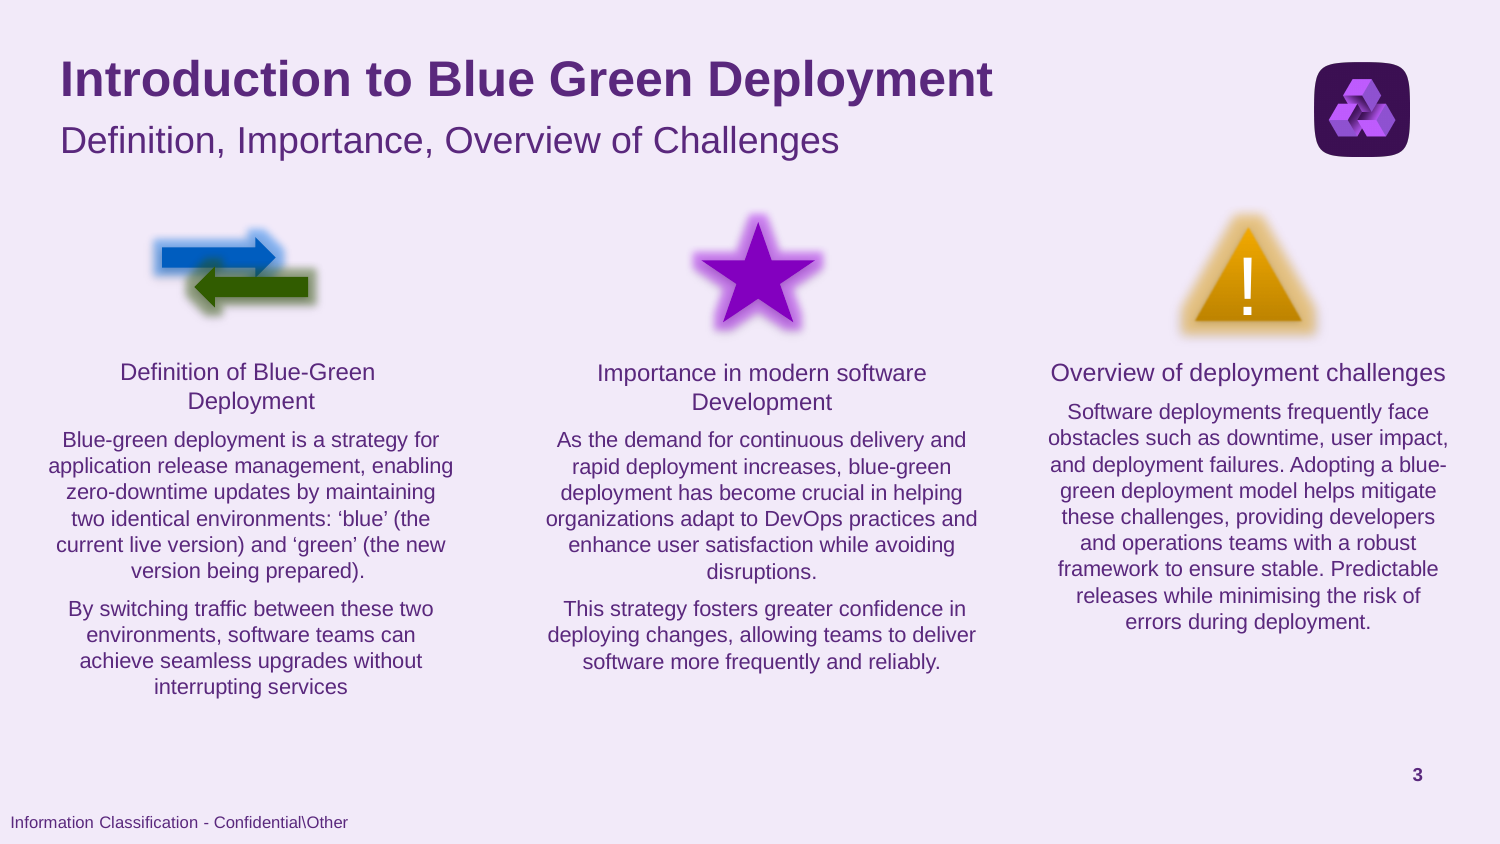

# Introduction to Blue Green Deployment
Definition, Importance, Overview of Challenges

!

Definition of Blue-Green
Deployment
Blue-green deployment is a strategy for application release management, enabling zero-downtime updates by maintaining two identical environments: ‘blue’ (the current live version) and ‘green’ (the new version being prepared).
By switching traffic between these two environments, software teams can achieve seamless upgrades without interrupting services
Overview of deployment challenges
Software deployments frequently face obstacles such as downtime, user impact, and deployment failures. Adopting a blue-green deployment model helps mitigate these challenges, providing developers and operations teams with a robust framework to ensure stable. Predictable releases while minimising the risk of errors during deployment.
Importance in modern software Development
As the demand for continuous delivery and rapid deployment increases, blue-green deployment has become crucial in helping organizations adapt to DevOps practices and enhance user satisfaction while avoiding disruptions.
 This strategy fosters greater confidence in deploying changes, allowing teams to deliver software more frequently and reliably.